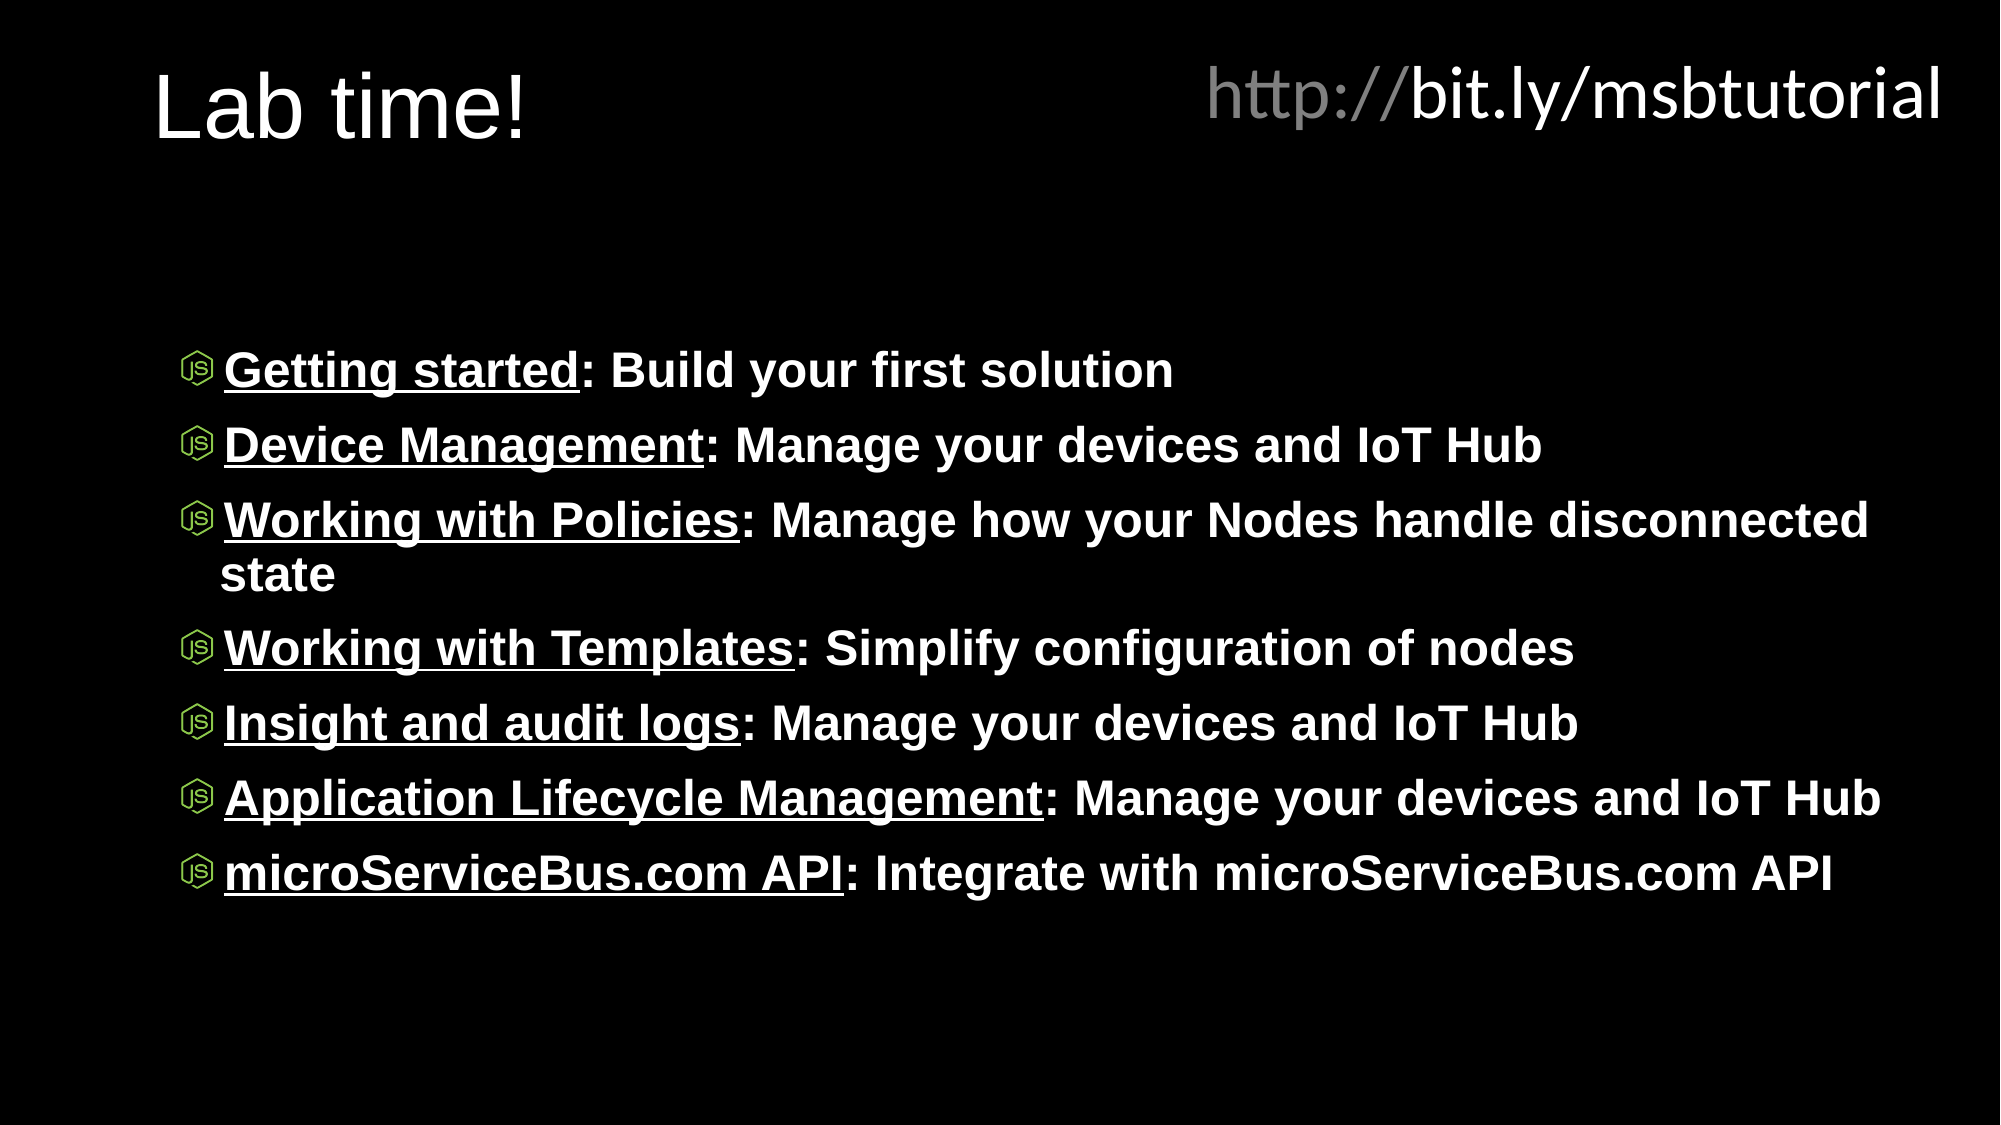

# Lab time!
http://bit.ly/msbtutorial

Getting started: Build your first solution
Device Management: Manage your devices and IoT Hub
Working with Policies: Manage how your Nodes handle disconnected state
Working with Templates: Simplify configuration of nodes
Insight and audit logs: Manage your devices and IoT Hub
Application Lifecycle Management: Manage your devices and IoT Hub
microServiceBus.com API: Integrate with microServiceBus.com API